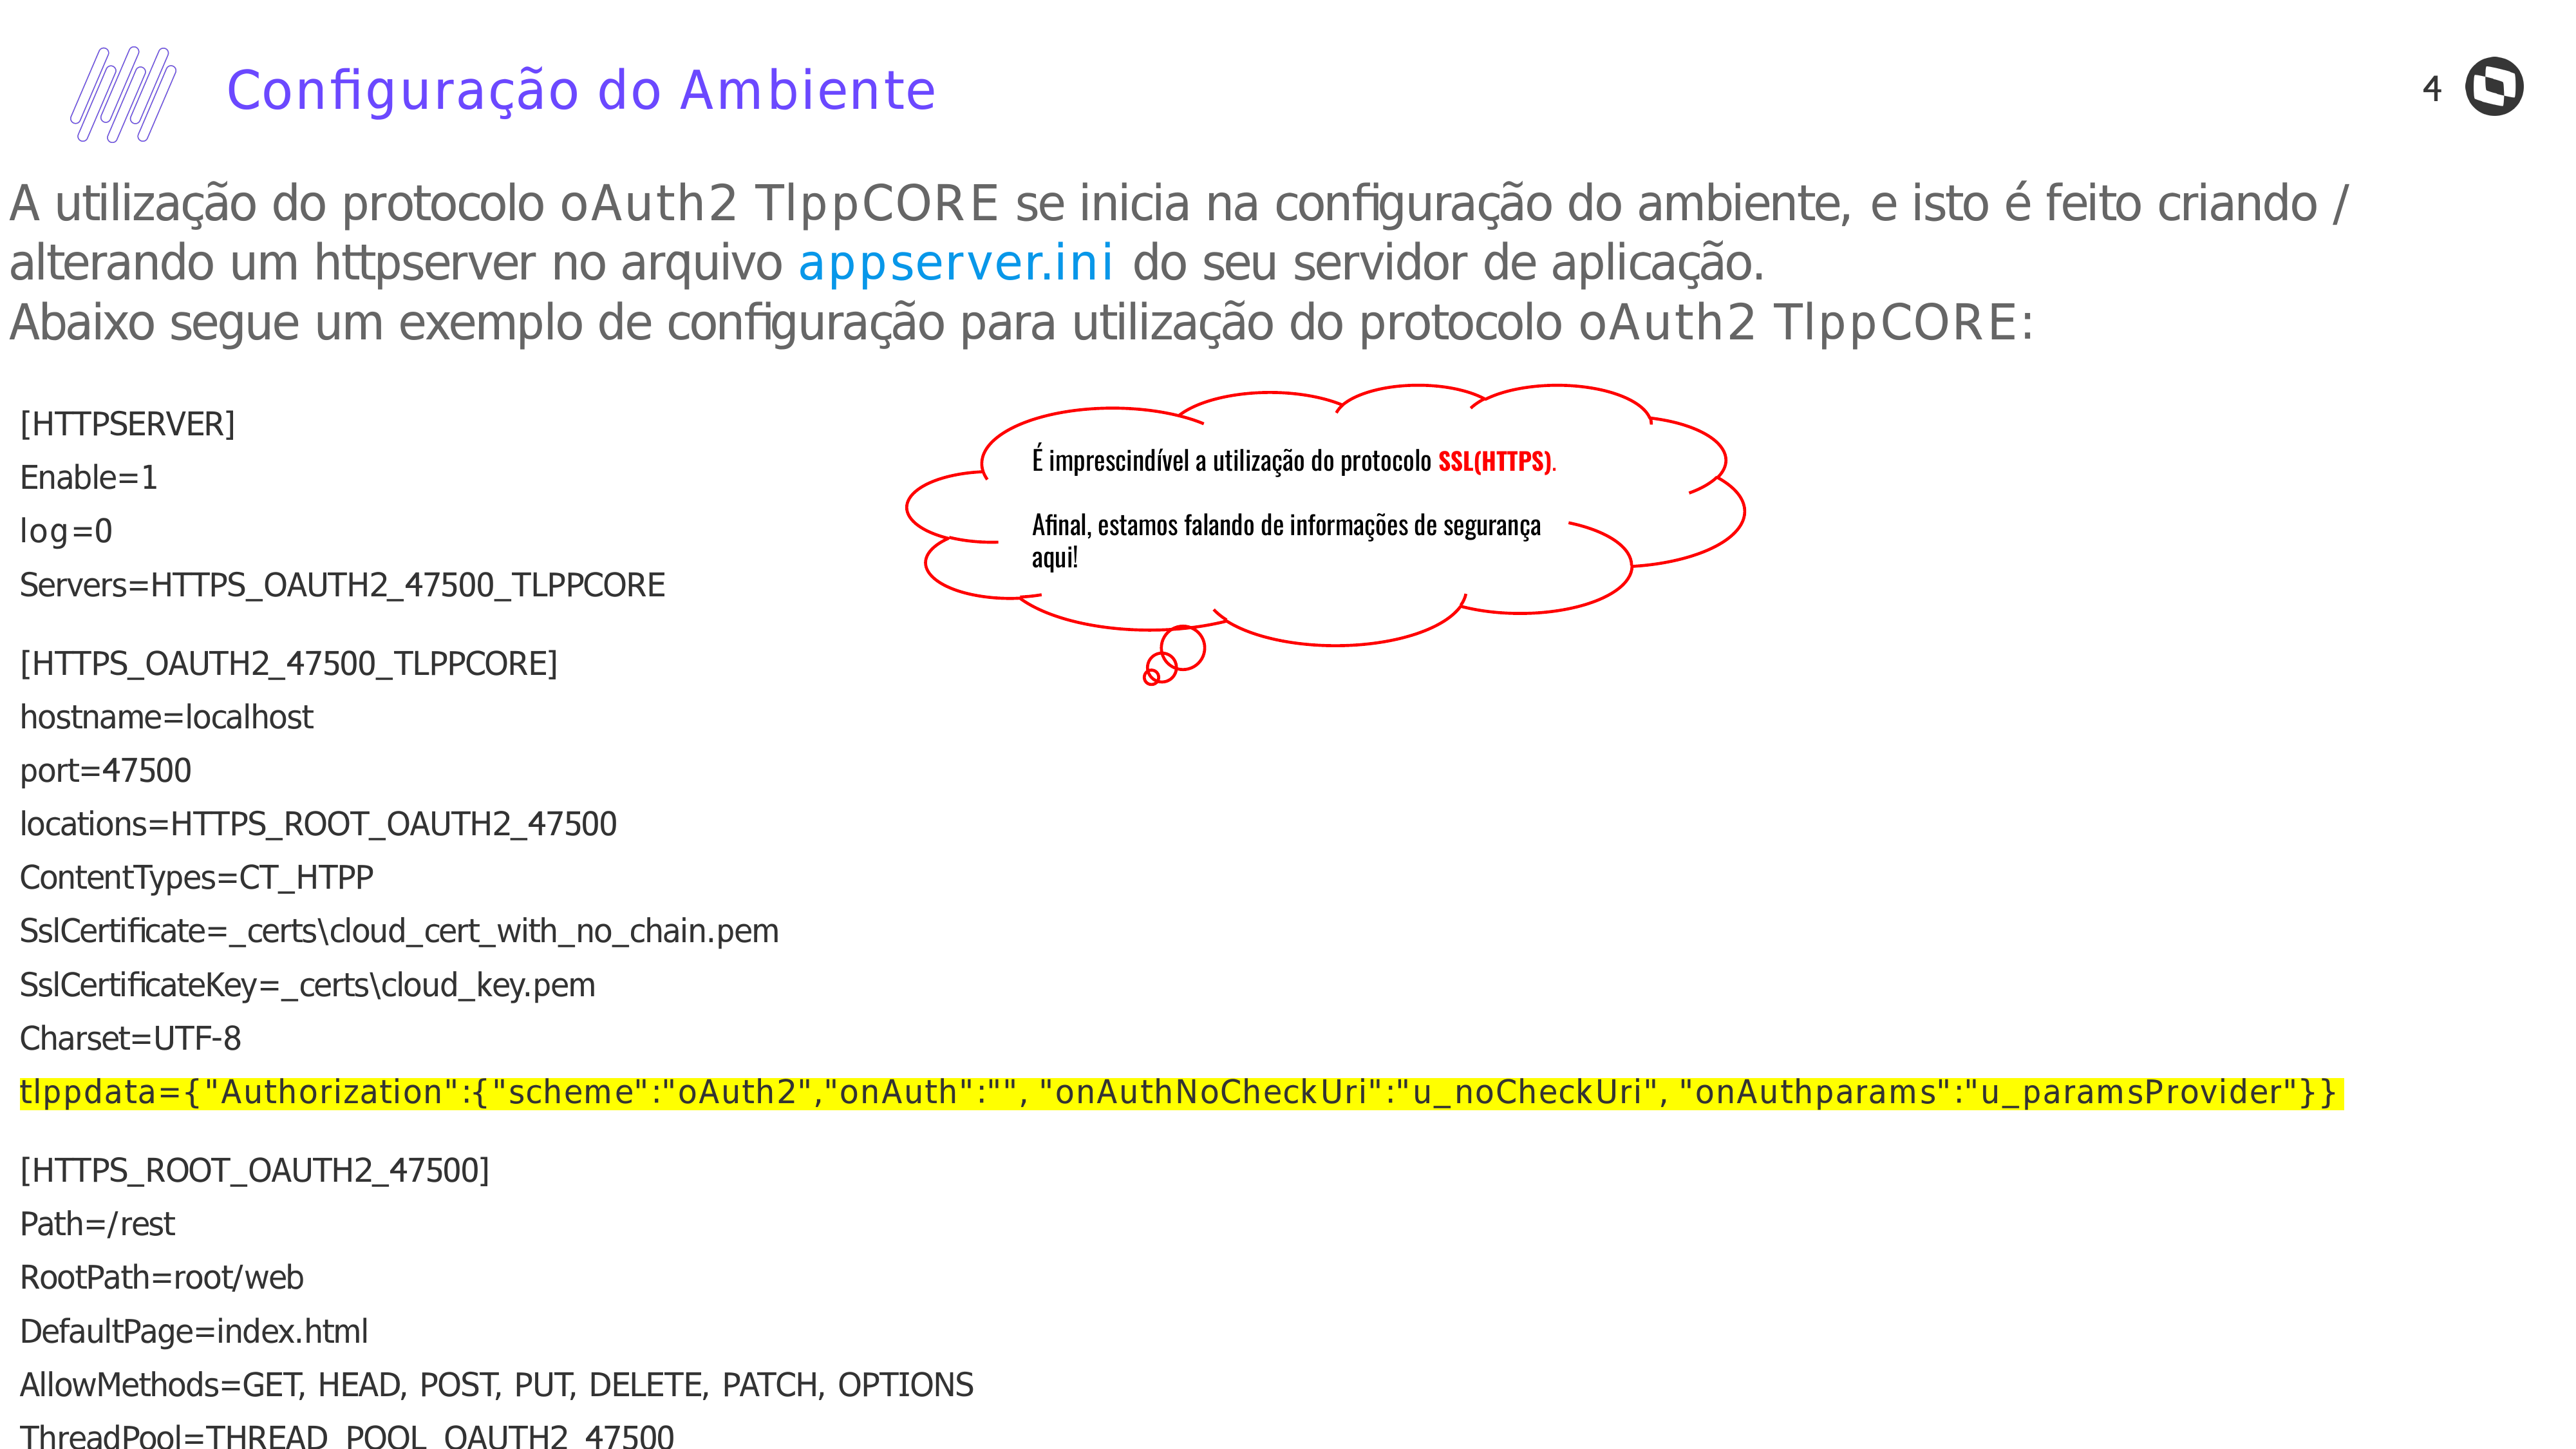

4
Configuração do Ambiente
A utilização do protocolo oAuth2 TlppCORE se inicia na configuração do ambiente, e isto é feito criando / alterando um httpserver no arquivo appserver.ini do seu servidor de aplicação.
Abaixo segue um exemplo de configuração para utilização do protocolo oAuth2 TlppCORE:
[HTTPSERVER]
Enable=1
log=0
Servers=HTTPS_OAUTH2_47500_TLPPCORE

[HTTPS_OAUTH2_47500_TLPPCORE]
hostname=localhost
port=47500
locations=HTTPS_ROOT_OAUTH2_47500
ContentTypes=CT_HTPP
SslCertificate=_certs\cloud_cert_with_no_chain.pem
SslCertificateKey=_certs\cloud_key.pem
Charset=UTF-8
tlppdata={"Authorization":{"scheme":"oAuth2","onAuth":"", "onAuthNoCheckUri":"u_noCheckUri", "onAuthparams":"u_paramsProvider"}}

[HTTPS_ROOT_OAUTH2_47500]
Path=/rest
RootPath=root/web
DefaultPage=index.html
AllowMethods=GET, HEAD, POST, PUT, DELETE, PATCH, OPTIONS
ThreadPool=THREAD_POOL_OAUTH2_47500
É imprescindível a utilização do protocolo SSL(HTTPS).
Afinal, estamos falando de informações de segurança aqui!